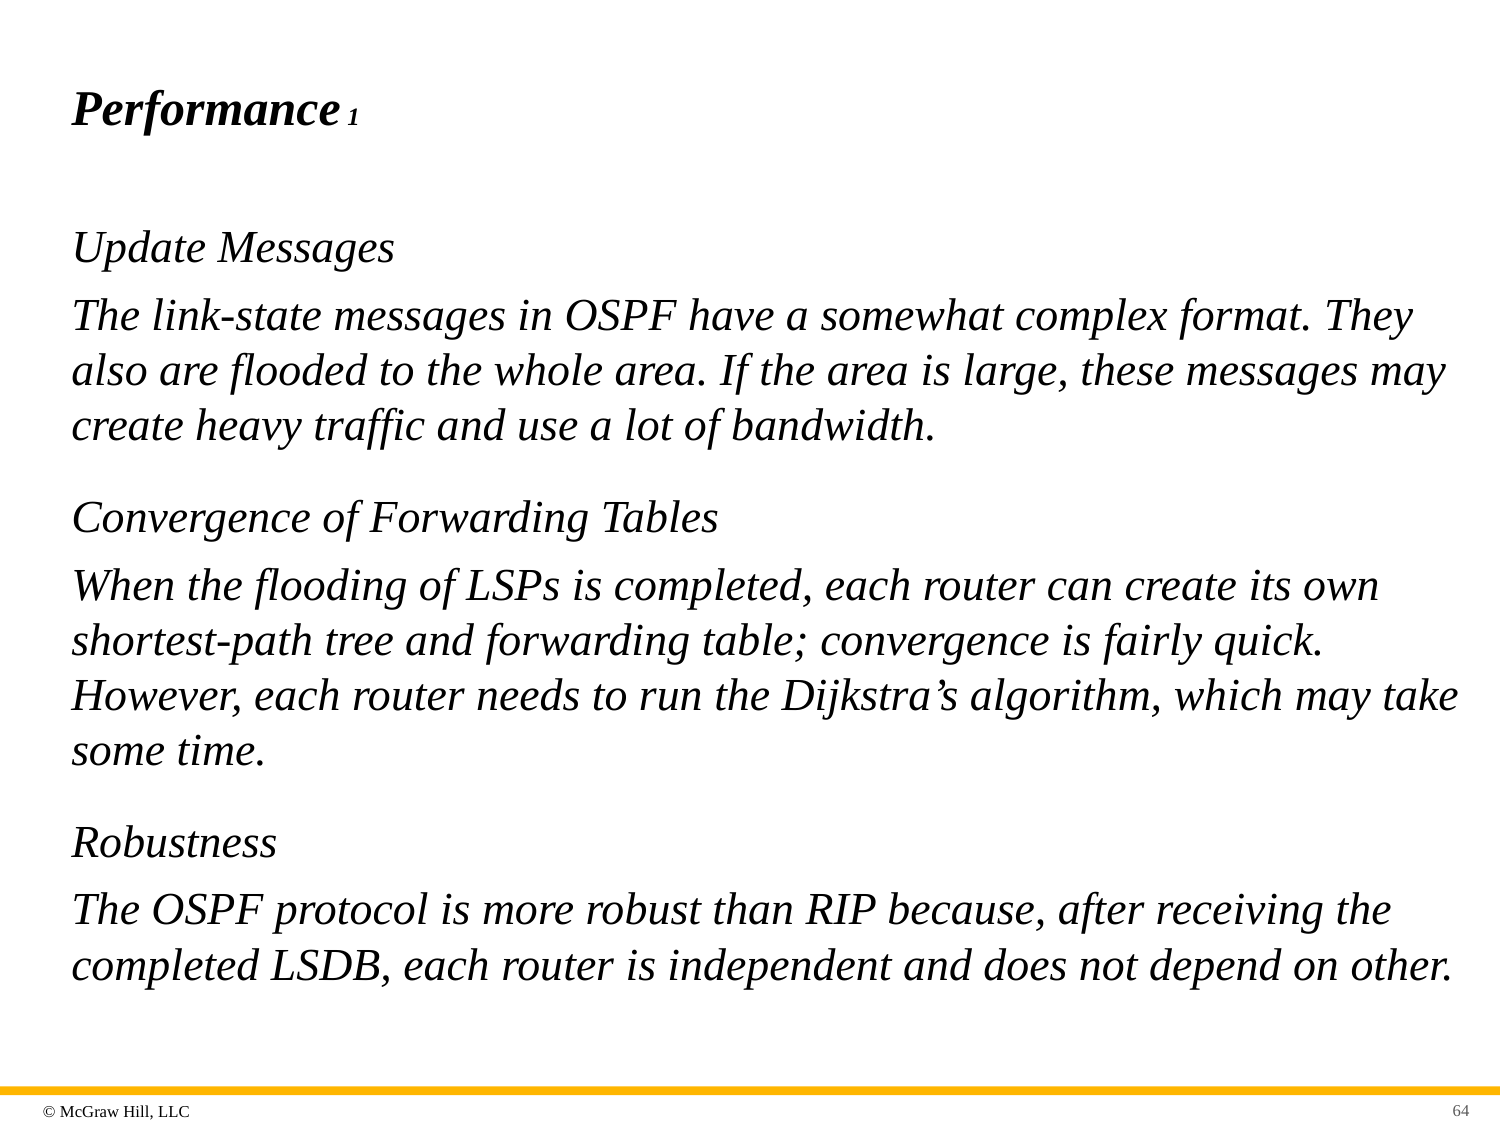

# Performance 1
Update Messages
The link-state messages in OSPF have a somewhat complex format. They also are flooded to the whole area. If the area is large, these messages may create heavy traffic and use a lot of bandwidth.
Convergence of Forwarding Tables
When the flooding of LSPs is completed, each router can create its own shortest-path tree and forwarding table; convergence is fairly quick. However, each router needs to run the Dijkstra’s algorithm, which may take some time.
Robustness
The OSPF protocol is more robust than RIP because, after receiving the completed LSDB, each router is independent and does not depend on other.
64